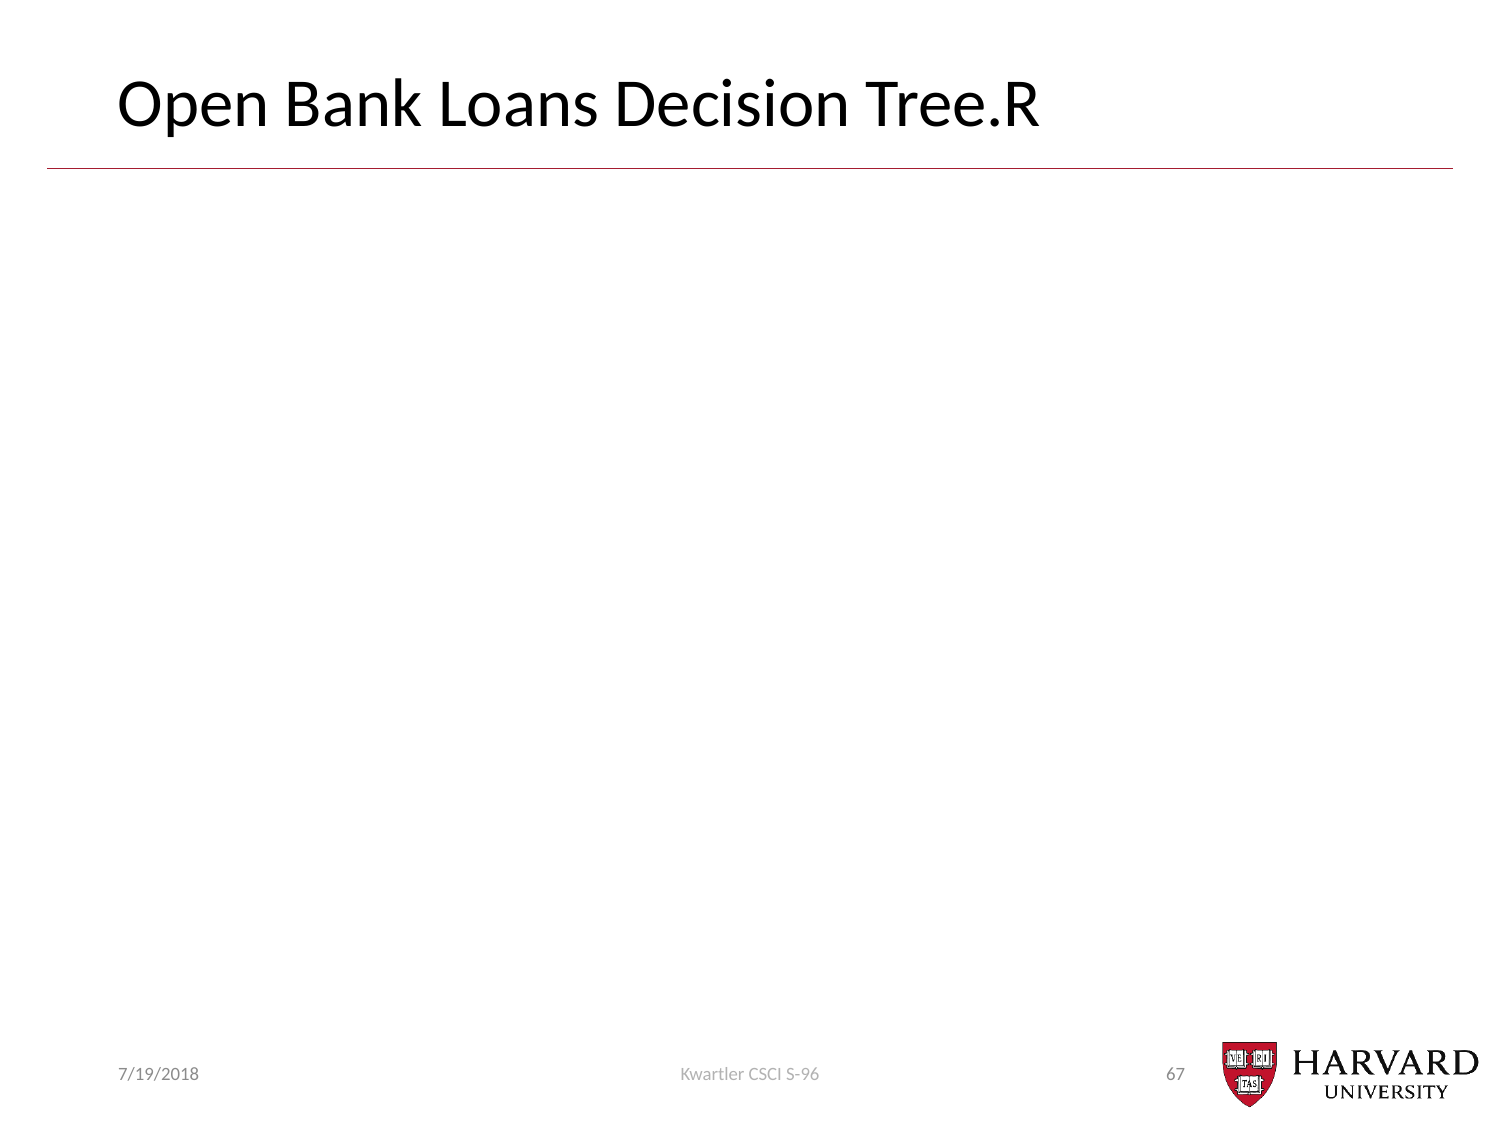

# Open Bank Loans Decision Tree.R
7/19/2018
Kwartler CSCI S-96
67